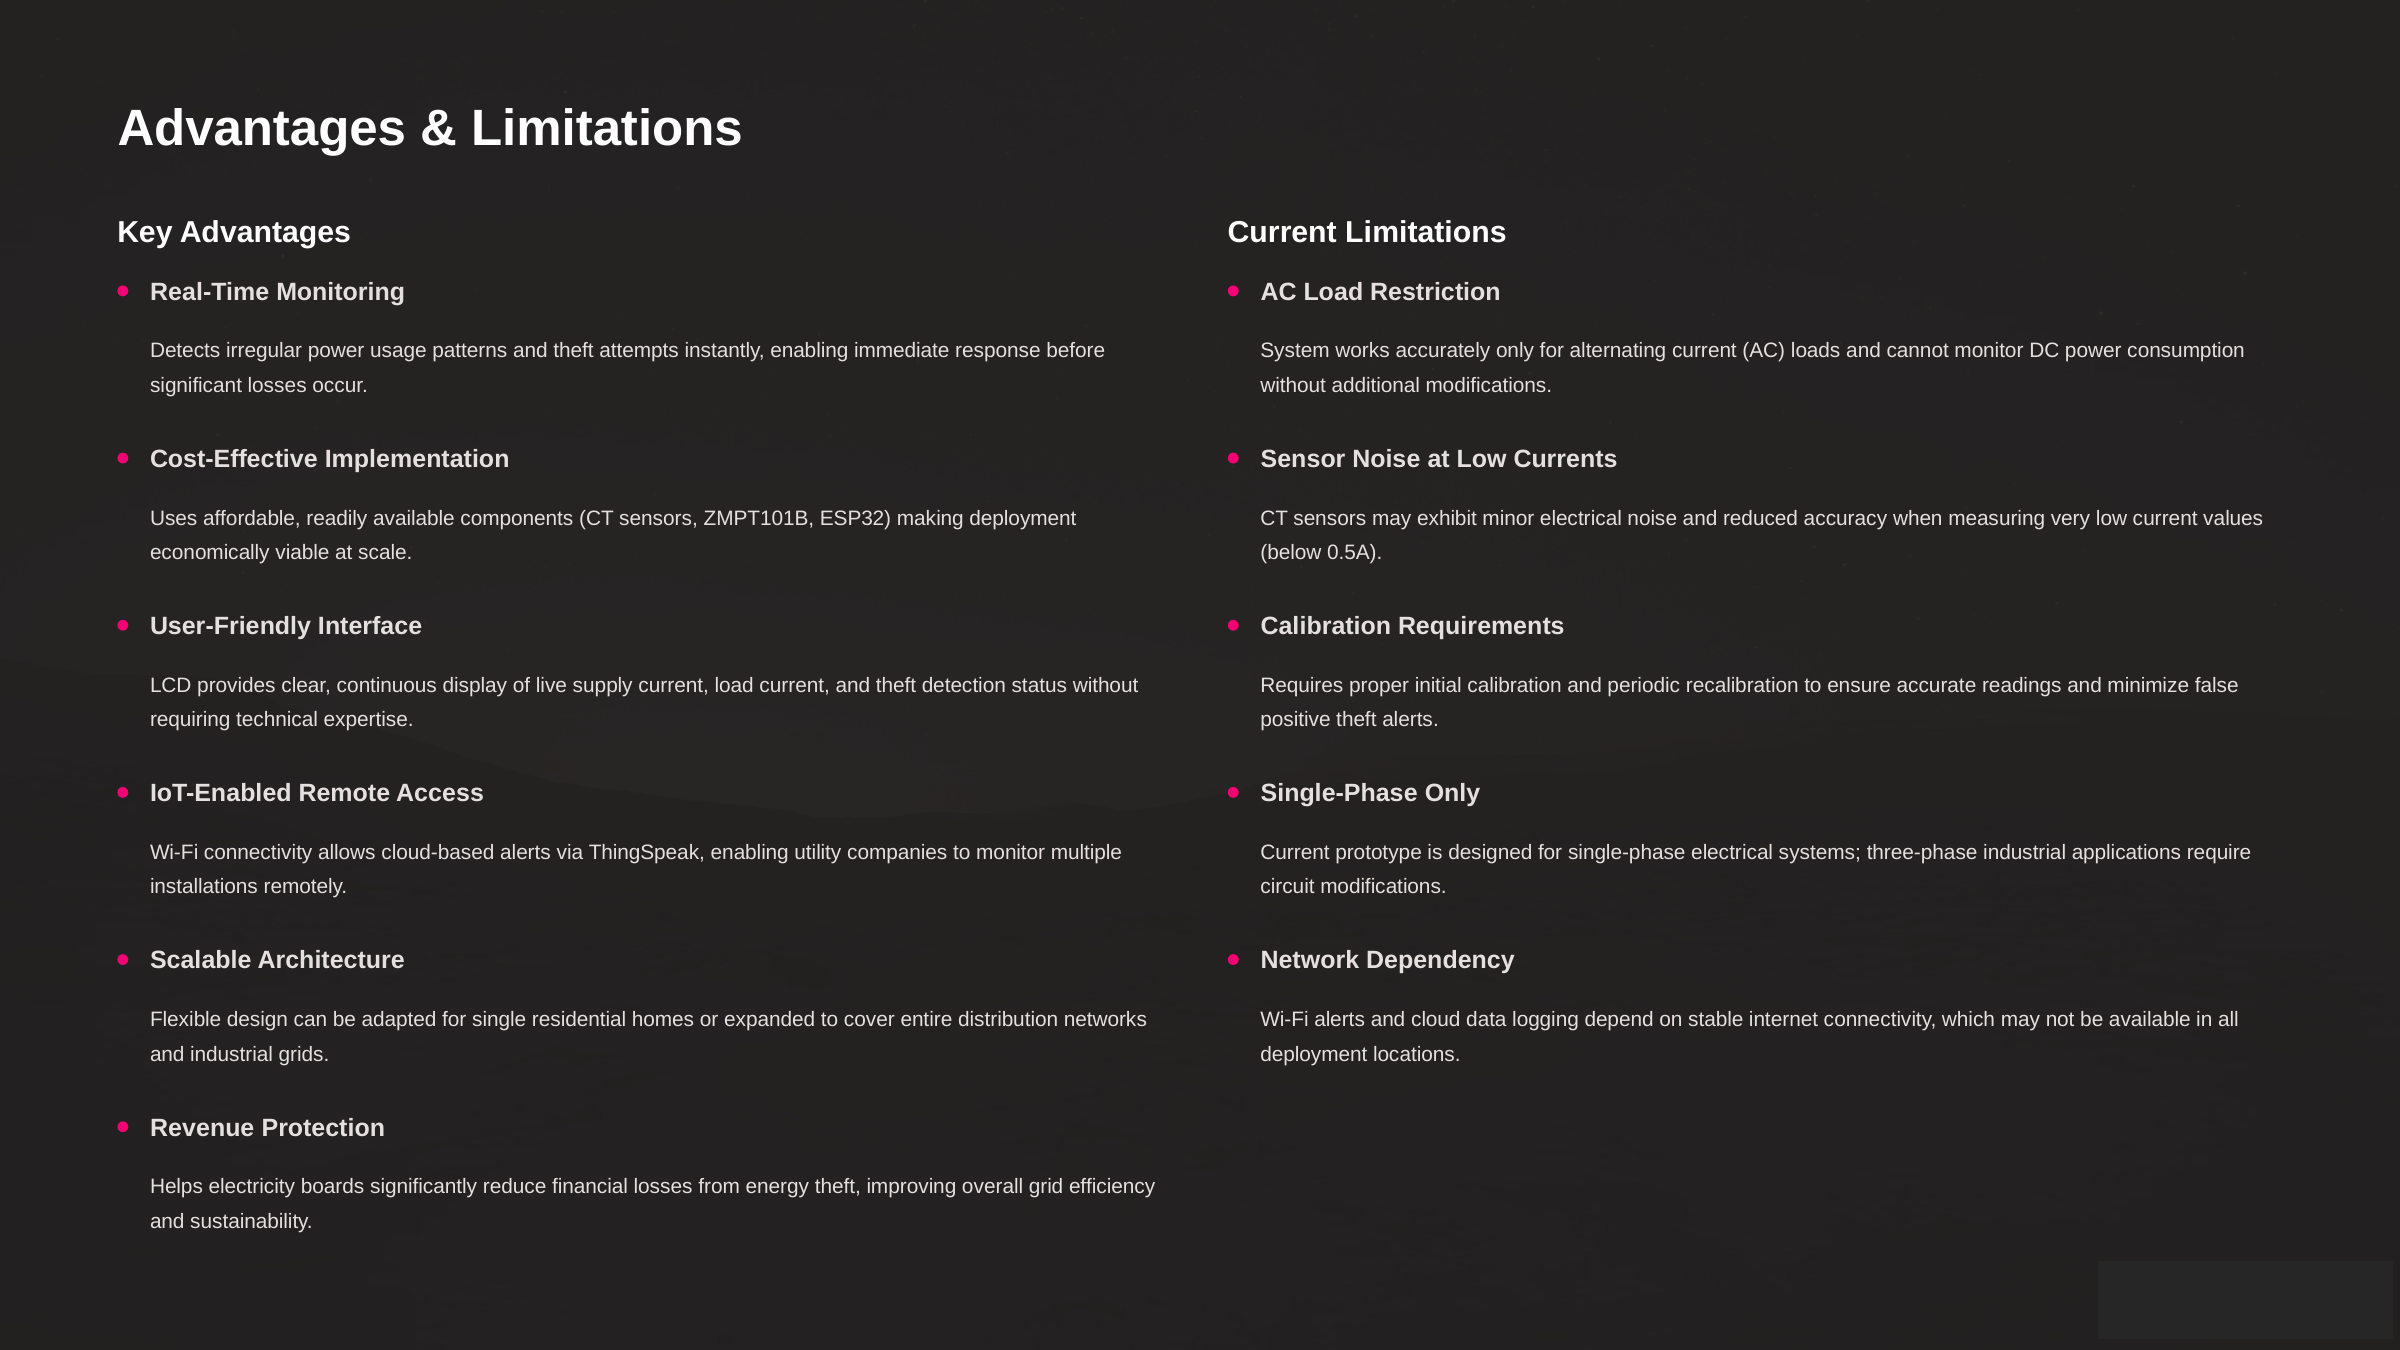

Advantages & Limitations
Key Advantages
Current Limitations
Real-Time Monitoring
AC Load Restriction

Detects irregular power usage patterns and theft attempts instantly, enabling immediate response before significant losses occur.
System works accurately only for alternating current (AC) loads and cannot monitor DC power consumption without additional modifications.
Cost-Effective Implementation
Sensor Noise at Low Currents

Uses affordable, readily available components (CT sensors, ZMPT101B, ESP32) making deployment economically viable at scale.
CT sensors may exhibit minor electrical noise and reduced accuracy when measuring very low current values (below 0.5A).
User-Friendly Interface
Calibration Requirements

LCD provides clear, continuous display of live supply current, load current, and theft detection status without requiring technical expertise.
Requires proper initial calibration and periodic recalibration to ensure accurate readings and minimize false positive theft alerts.
IoT-Enabled Remote Access
Single-Phase Only

Wi-Fi connectivity allows cloud-based alerts via ThingSpeak, enabling utility companies to monitor multiple installations remotely.
Current prototype is designed for single-phase electrical systems; three-phase industrial applications require circuit modifications.
Scalable Architecture
Network Dependency

Flexible design can be adapted for single residential homes or expanded to cover entire distribution networks and industrial grids.
Wi-Fi alerts and cloud data logging depend on stable internet connectivity, which may not be available in all deployment locations.
Revenue Protection

Helps electricity boards significantly reduce financial losses from energy theft, improving overall grid efficiency and sustainability.